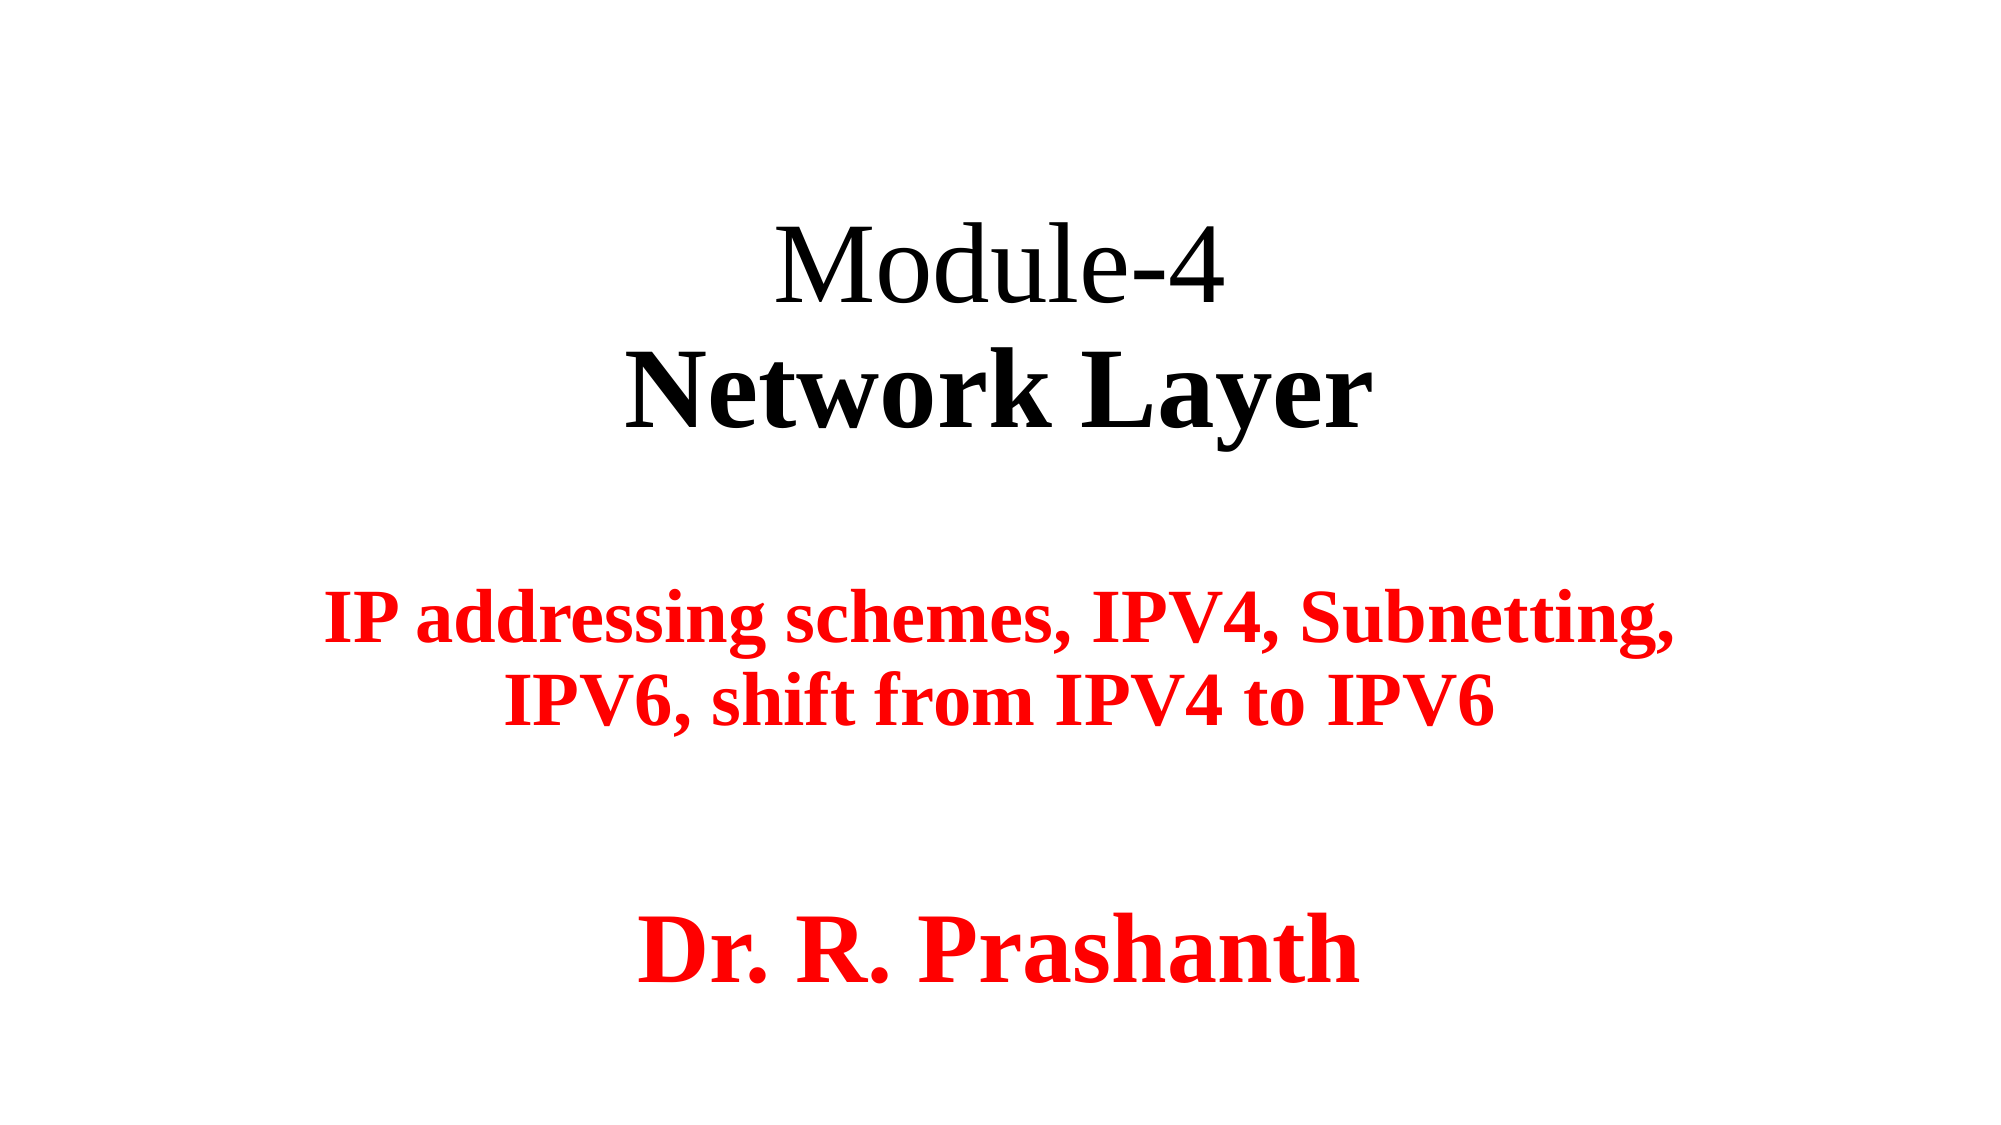

# Module-4 Network Layer IP addressing schemes, IPV4, Subnetting, IPV6, shift from IPV4 to IPV6
Dr. R. Prashanth